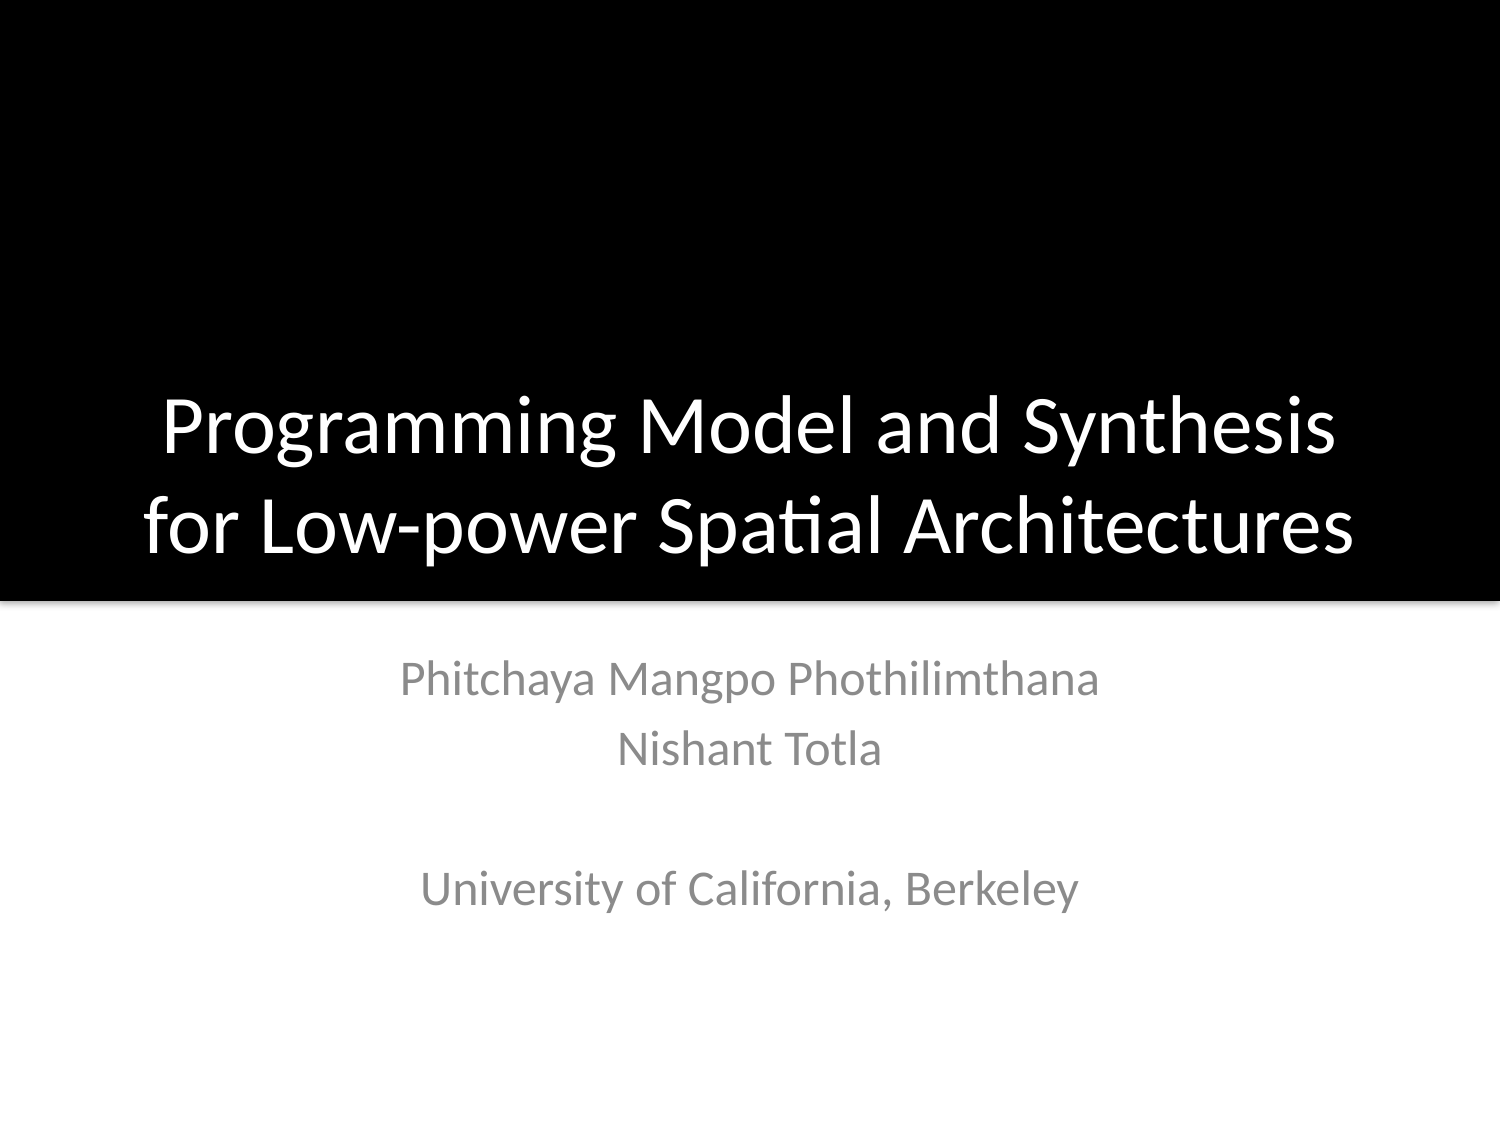

# Programming Model and Synthesis for Low-power Spatial Architectures
Phitchaya Mangpo Phothilimthana
Nishant Totla

University of California, Berkeley